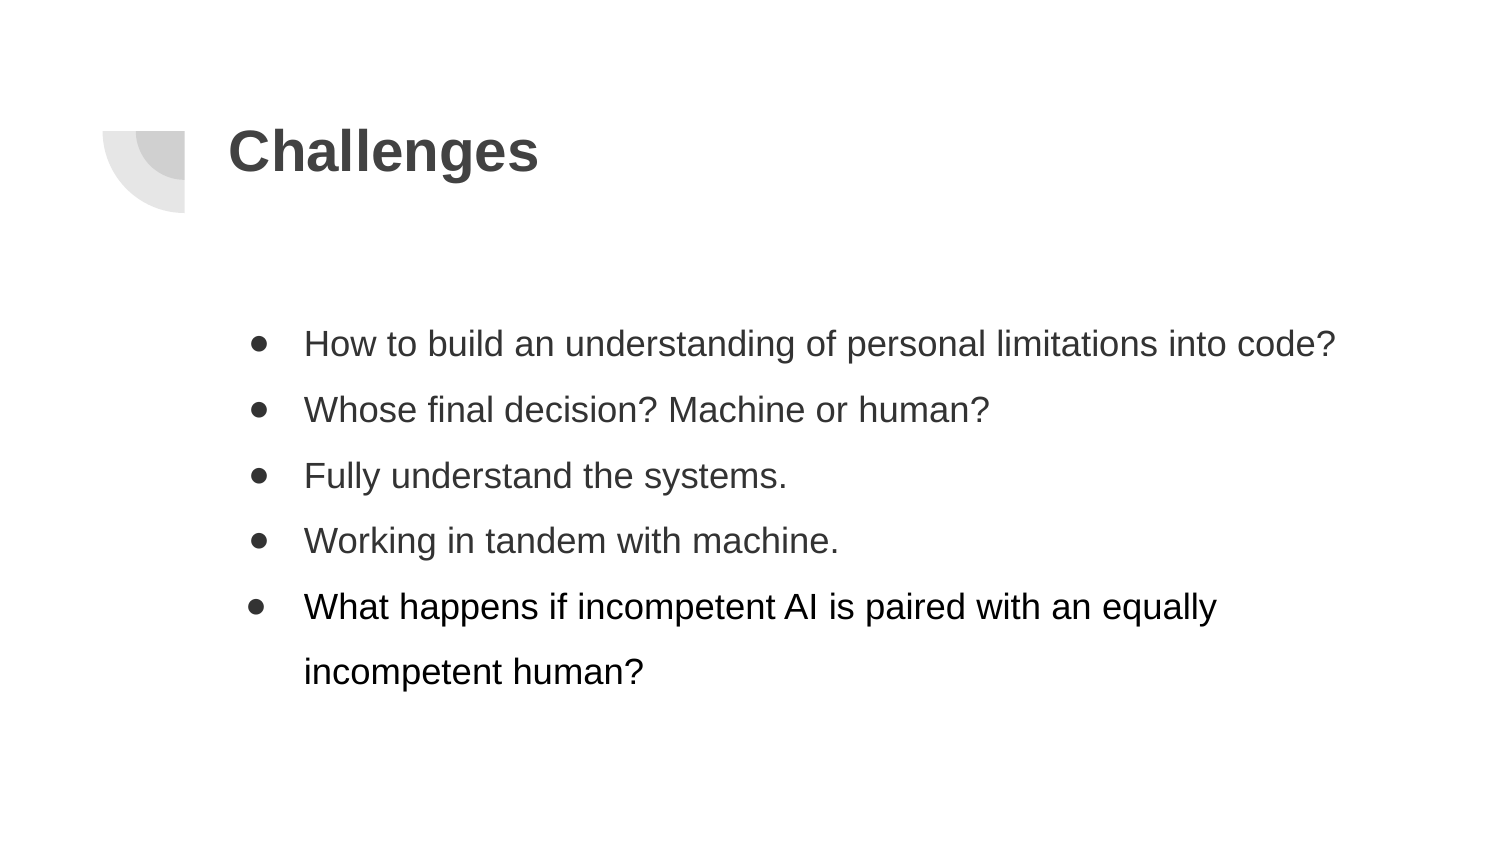

# Challenges
How to build an understanding of personal limitations into code?
Whose final decision? Machine or human?
Fully understand the systems.
Working in tandem with machine.
What happens if incompetent AI is paired with an equally incompetent human?